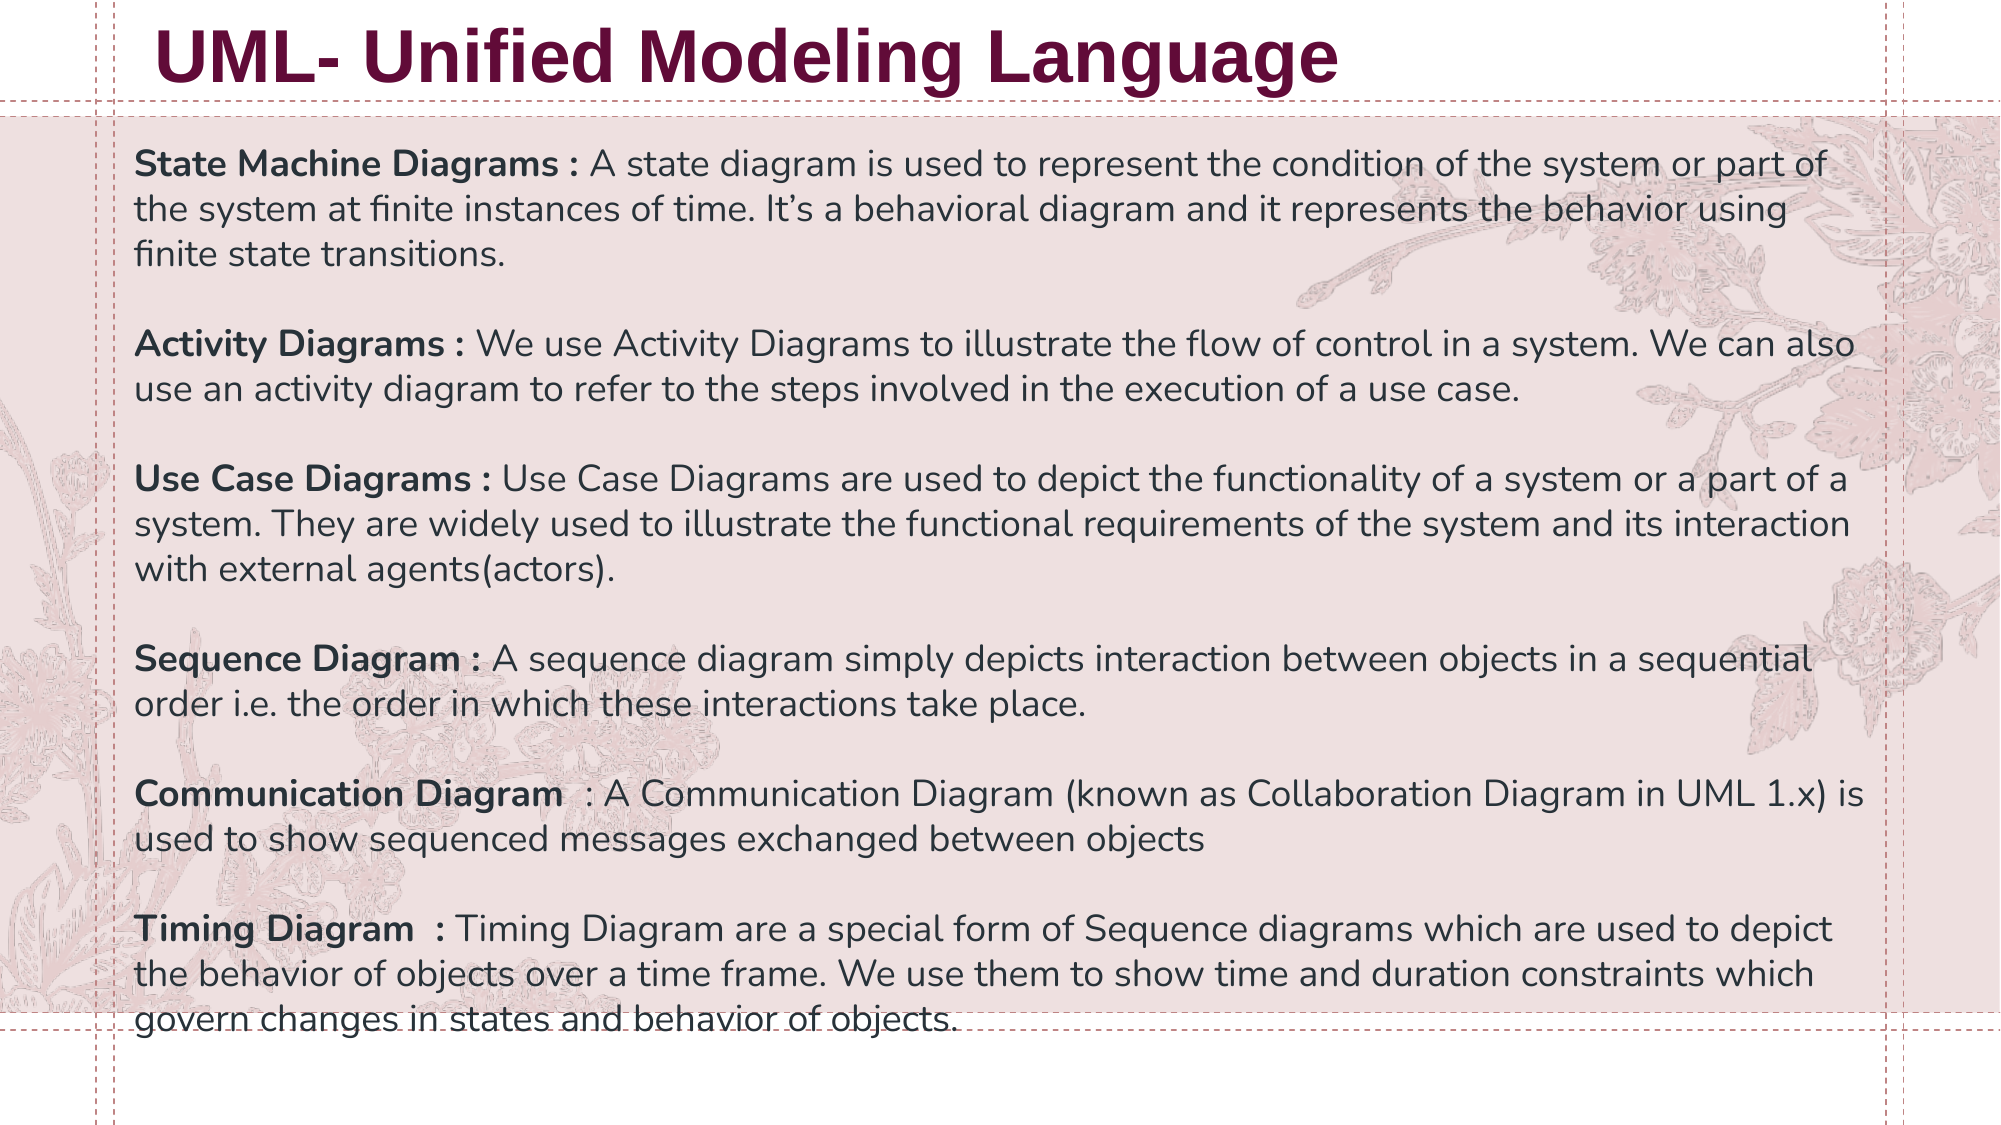

UML- Unified Modeling Language
State Machine Diagrams : A state diagram is used to represent the condition of the system or part of the system at finite instances of time. It’s a behavioral diagram and it represents the behavior using finite state transitions.

Activity Diagrams : We use Activity Diagrams to illustrate the flow of control in a system. We can also use an activity diagram to refer to the steps involved in the execution of a use case.

Use Case Diagrams : Use Case Diagrams are used to depict the functionality of a system or a part of a system. They are widely used to illustrate the functional requirements of the system and its interaction with external agents(actors).

Sequence Diagram : A sequence diagram simply depicts interaction between objects in a sequential order i.e. the order in which these interactions take place.

Communication Diagram  : A Communication Diagram (known as Collaboration Diagram in UML 1.x) is used to show sequenced messages exchanged between objects

Timing Diagram  : Timing Diagram are a special form of Sequence diagrams which are used to depict the behavior of objects over a time frame. We use them to show time and duration constraints which govern changes in states and behavior of objects.